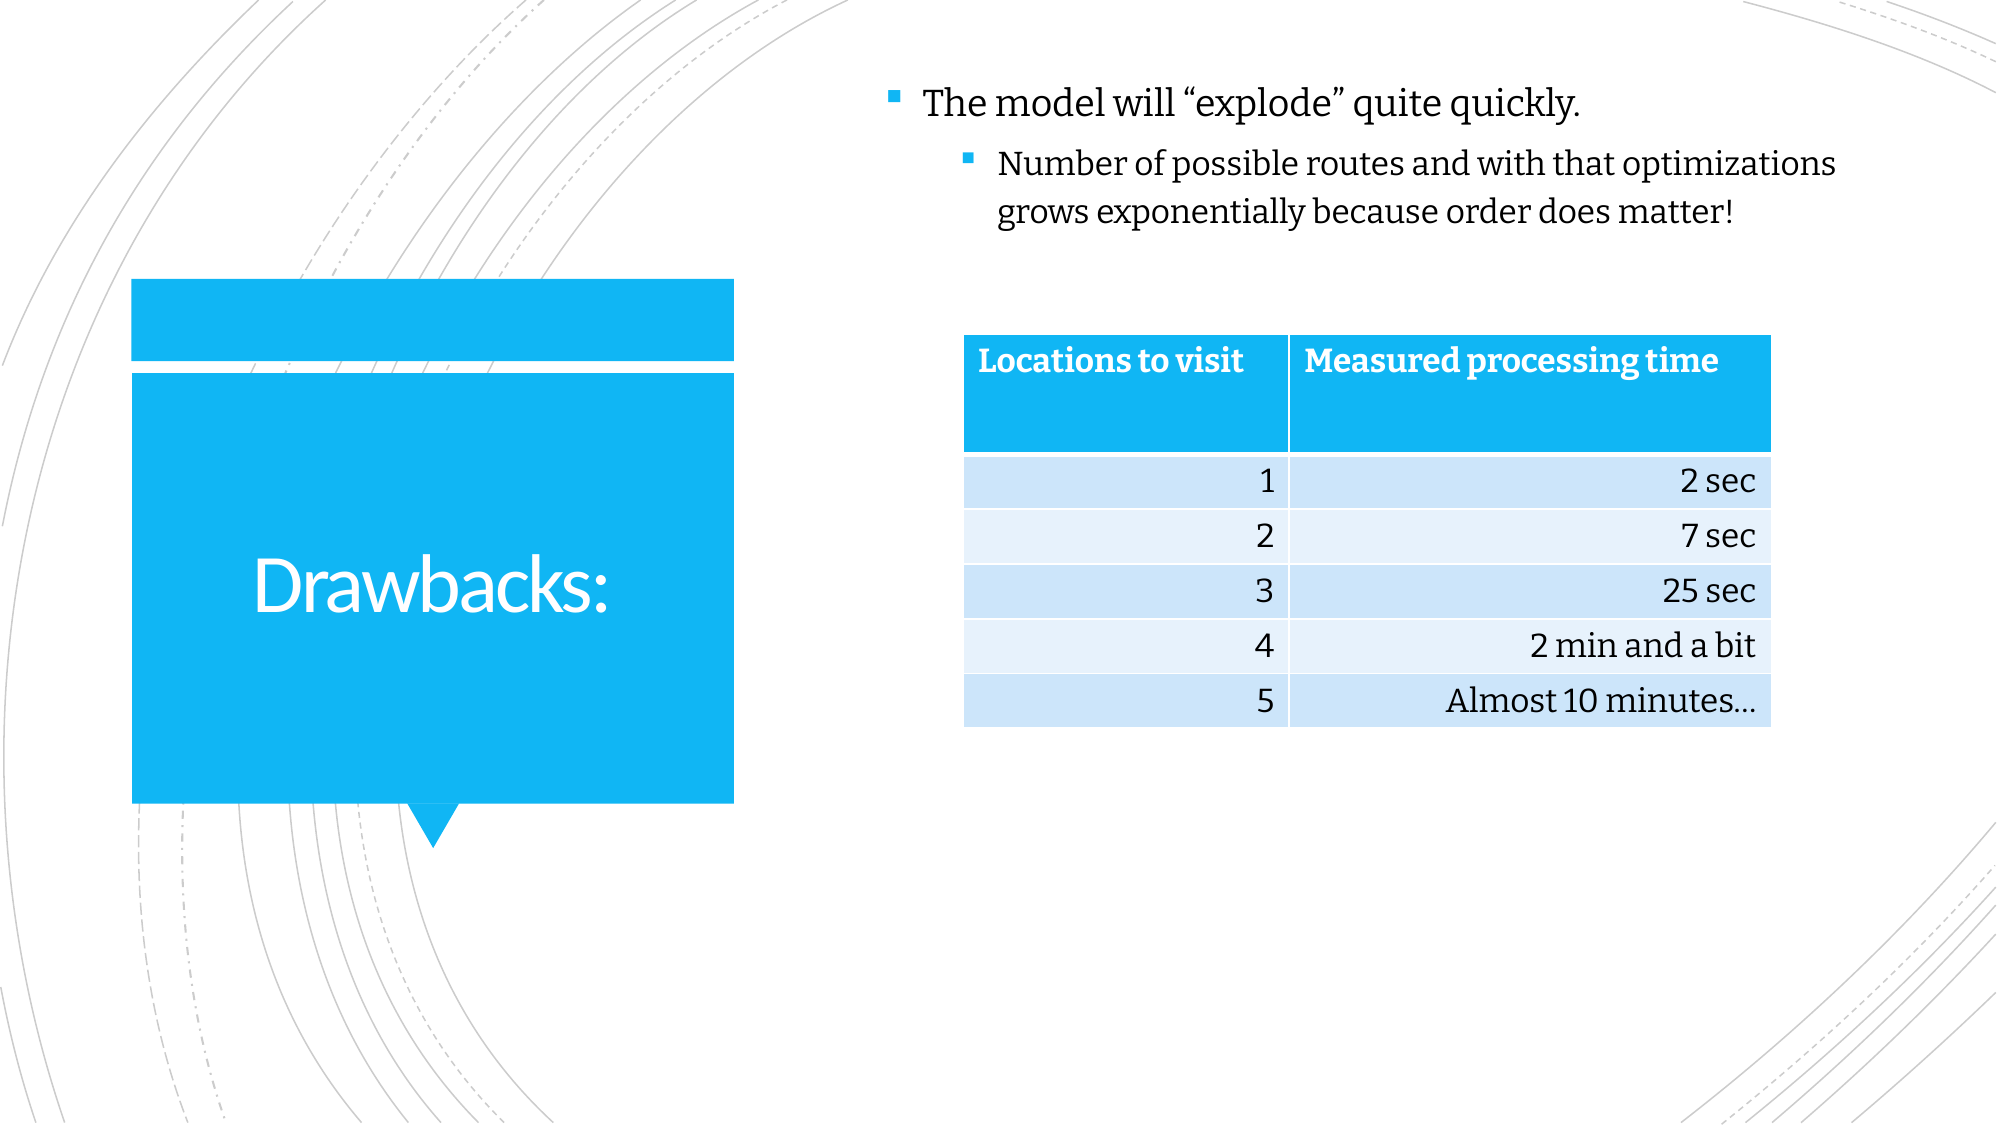

The model will “explode” quite quickly.
Number of possible routes and with that optimizations grows exponentially because order does matter!
| Locations to visit | Measured processing time |
| --- | --- |
| 1 | 2 sec |
| 2 | 7 sec |
| 3 | 25 sec |
| 4 | 2 min and a bit |
| 5 | Almost 10 minutes… |
# Drawbacks: